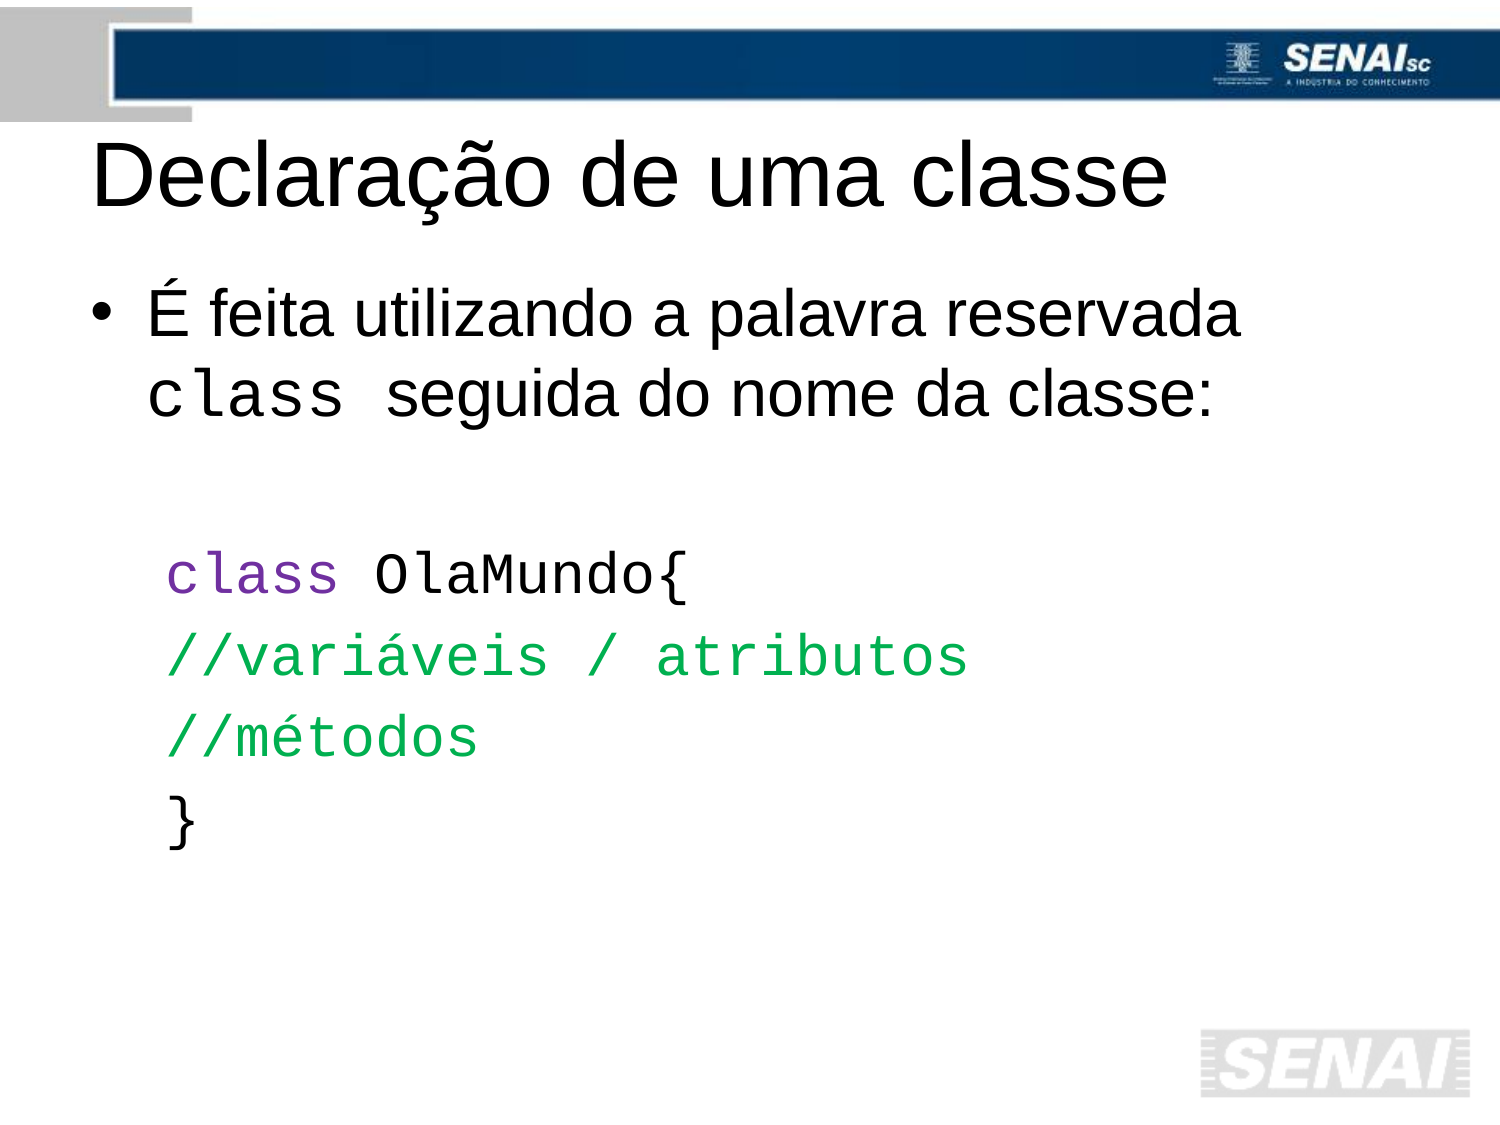

# Declaração de uma classe
É feita utilizando a palavra reservada class seguida do nome da classe:

class OlaMundo{
//variáveis / atributos
//métodos
}